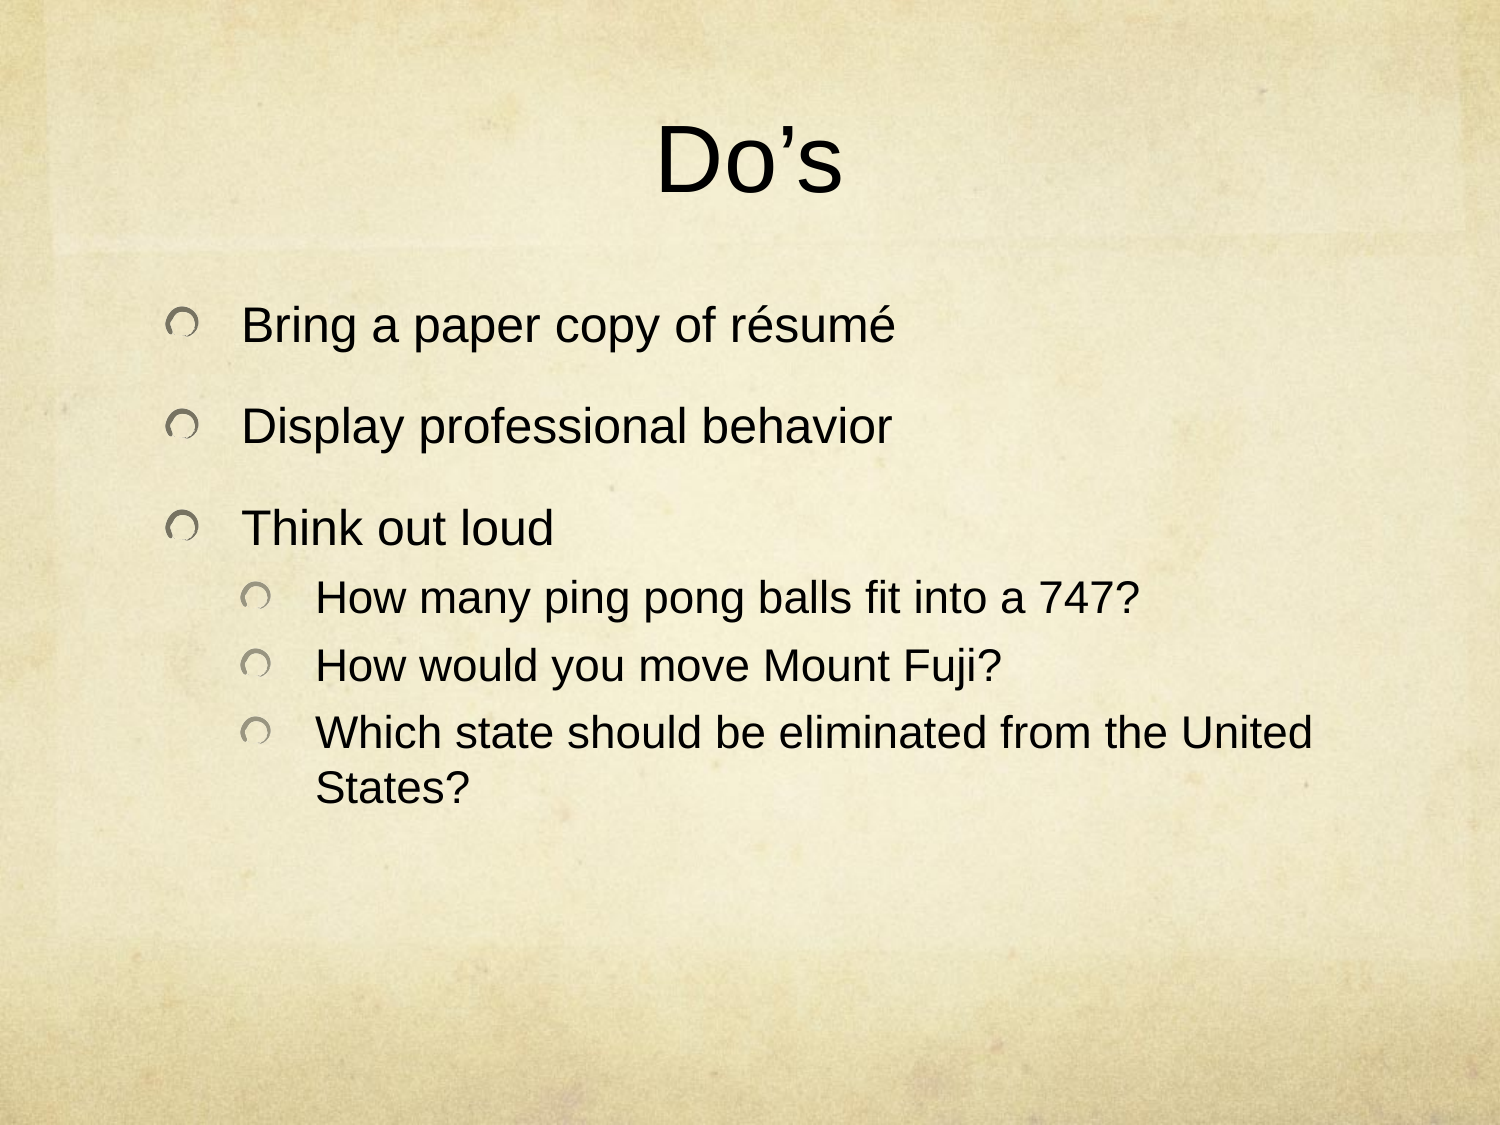

# Do’s
Bring a paper copy of résumé
Display professional behavior
Think out loud
How many ping pong balls fit into a 747?
How would you move Mount Fuji?
Which state should be eliminated from the United States?